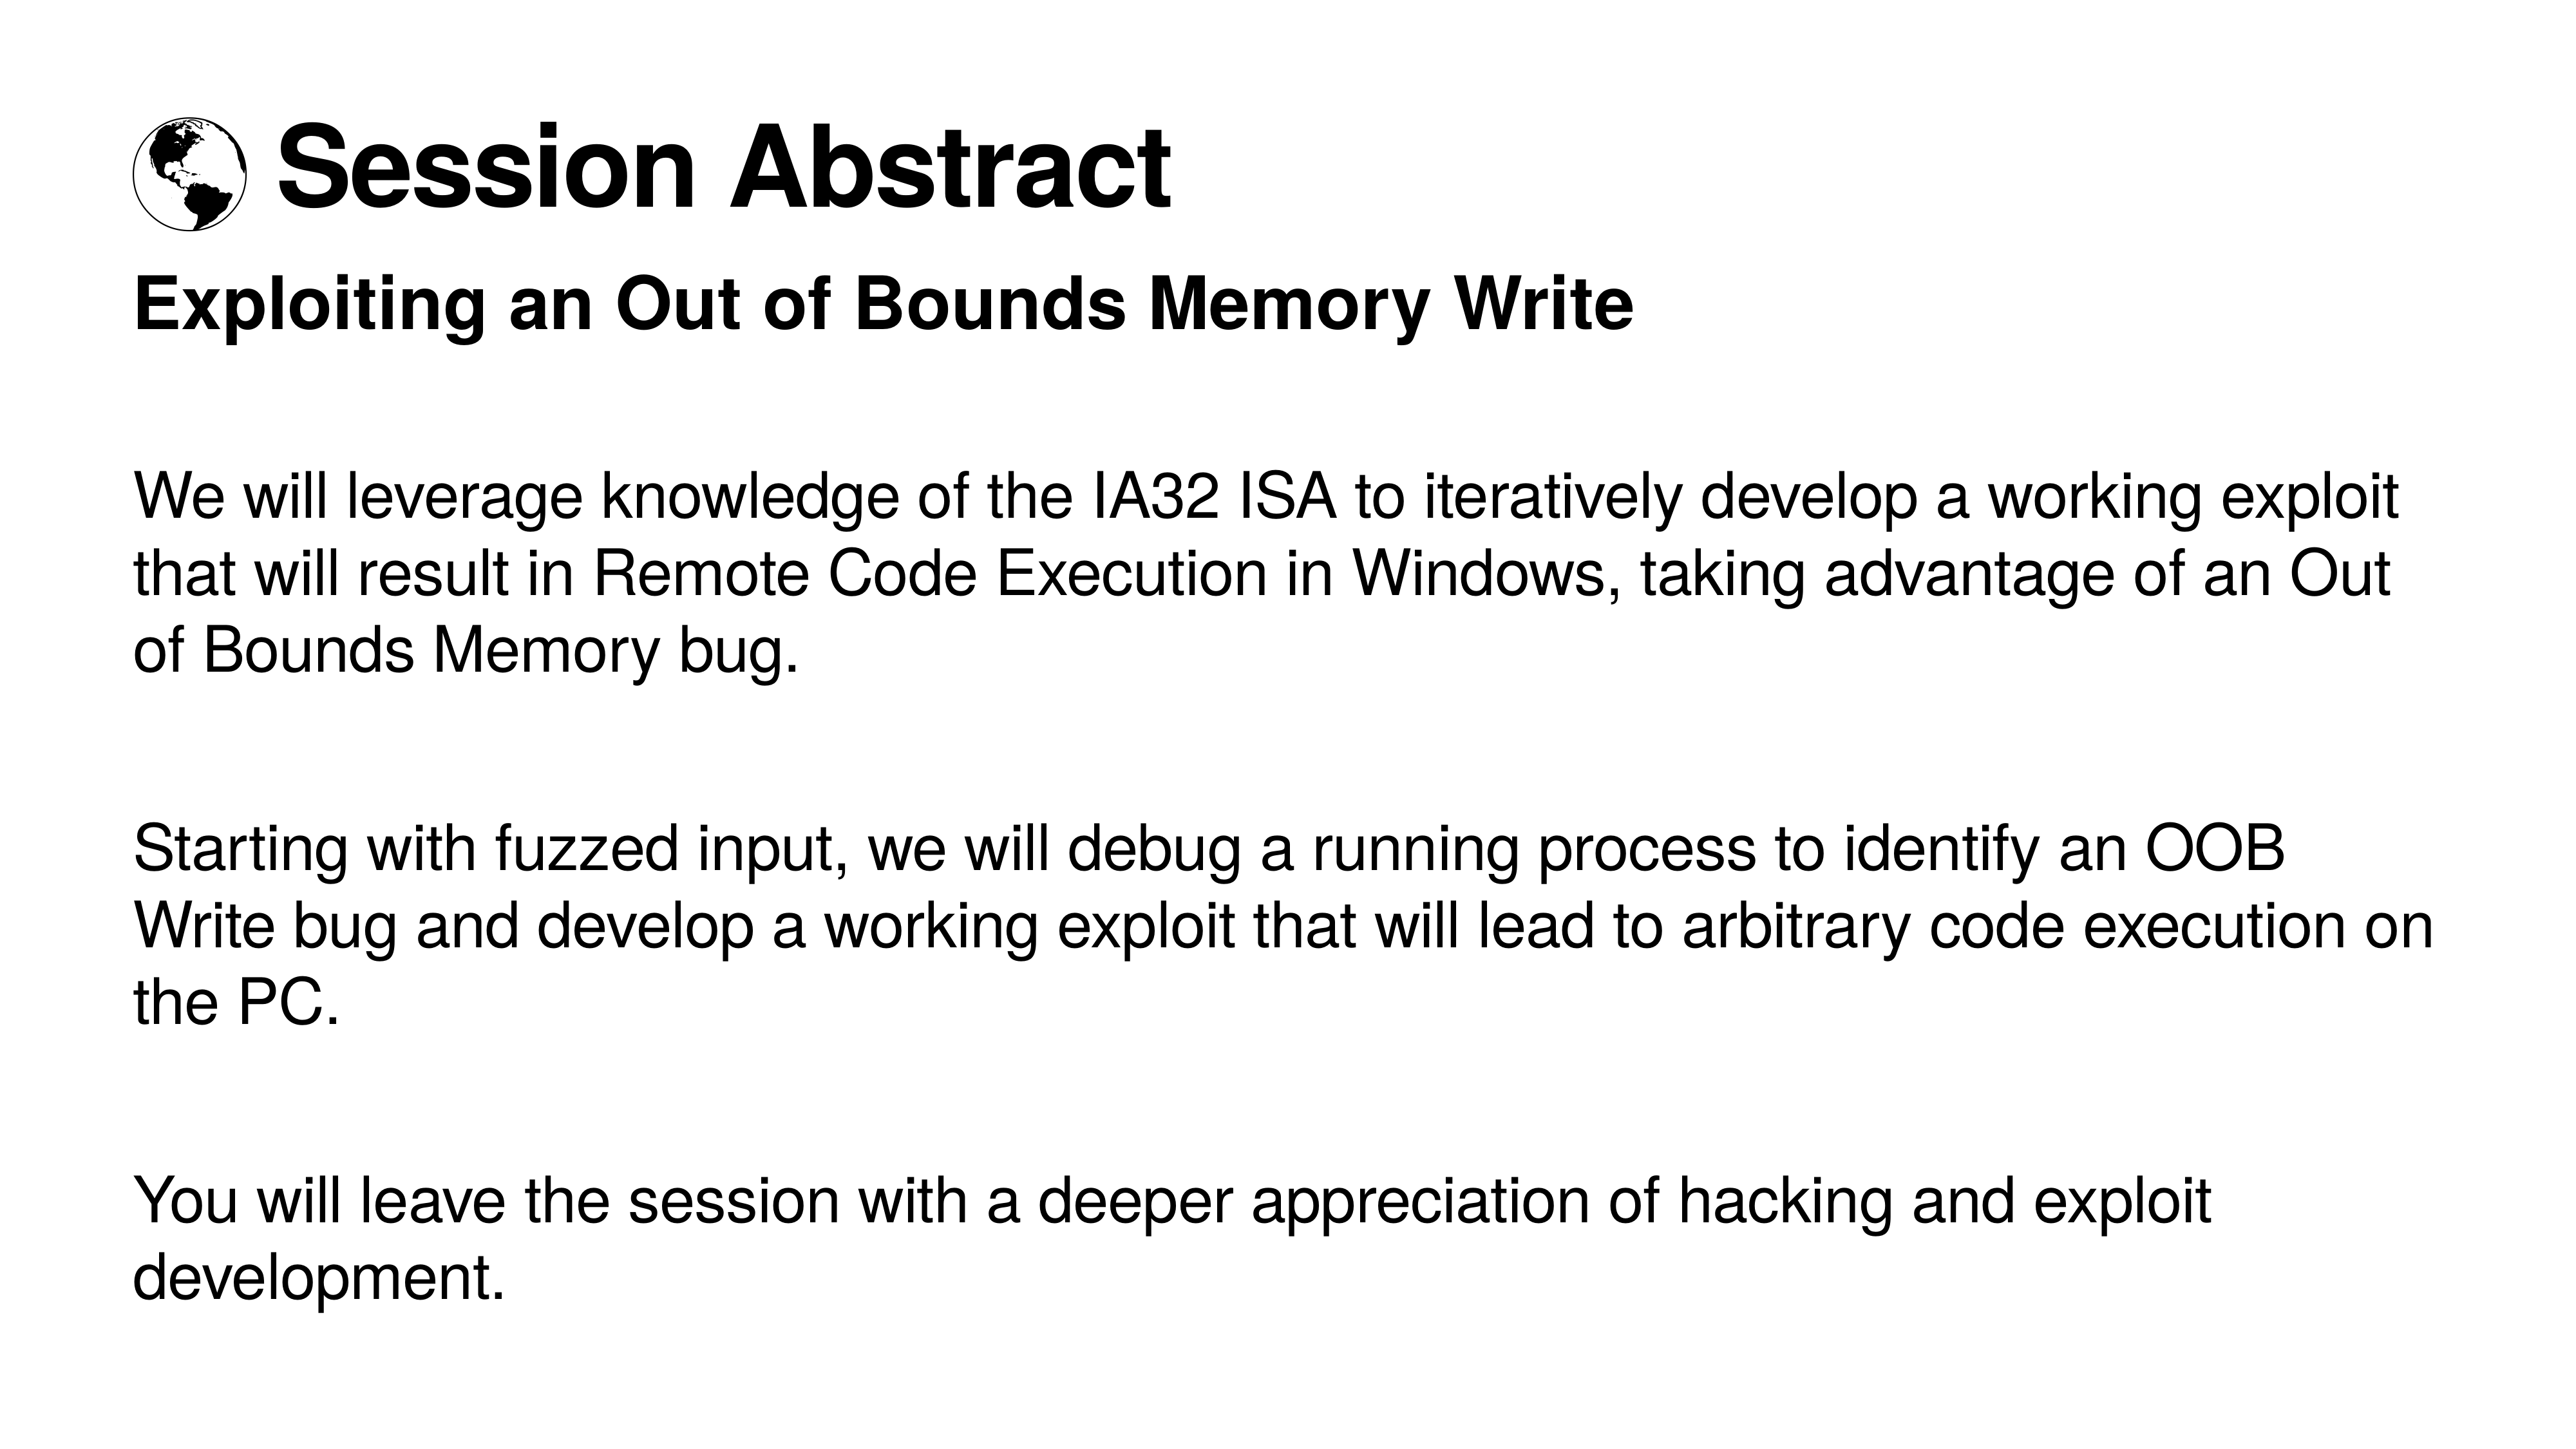

# 🌎 Session Abstract
Exploiting an Out of Bounds Memory Write
We will leverage knowledge of the IA32 ISA to iteratively develop a working exploit that will result in Remote Code Execution in Windows, taking advantage of an Out of Bounds Memory bug.

Starting with fuzzed input, we will debug a running process to identify an OOB Write bug and develop a working exploit that will lead to arbitrary code execution on the PC.

You will leave the session with a deeper appreciation of hacking and exploit development.